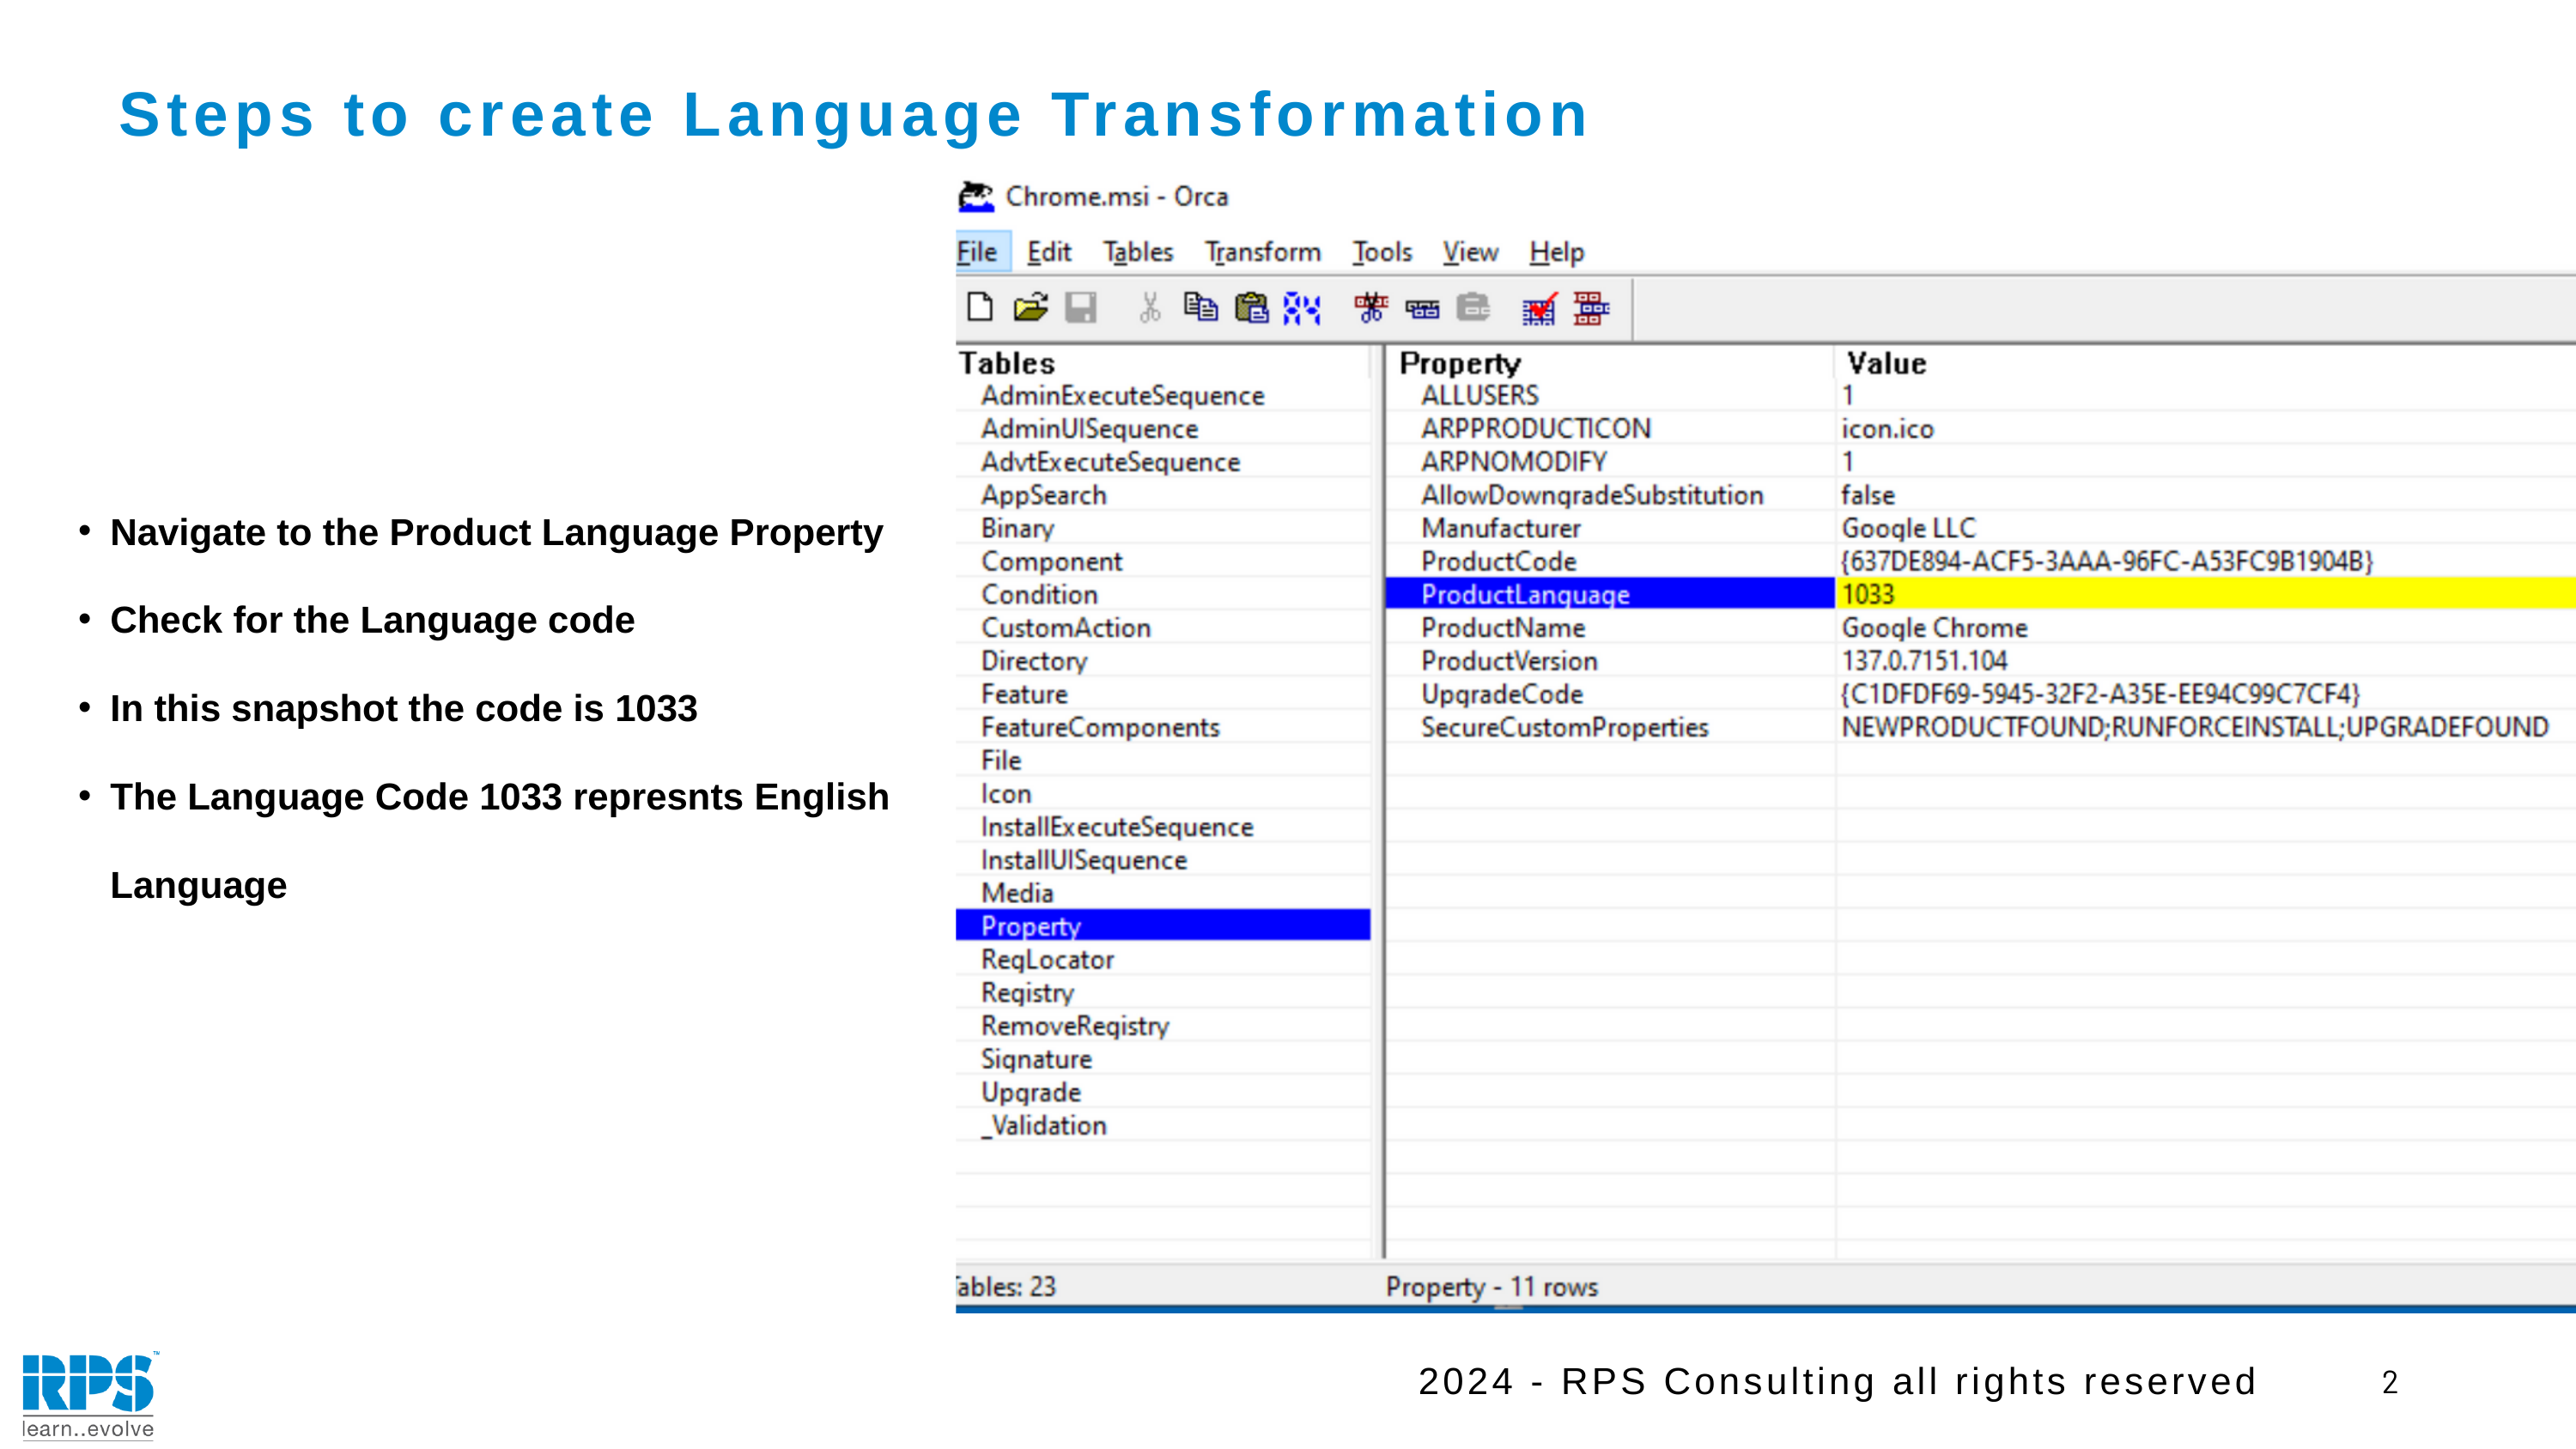

Steps to create Language Transformation

Navigate to the Product Language Property
Check for the Language code
In this snapshot the code is 1033
The Language Code 1033 represnts English Language

2
2024 - RPS Consulting all rights reserved